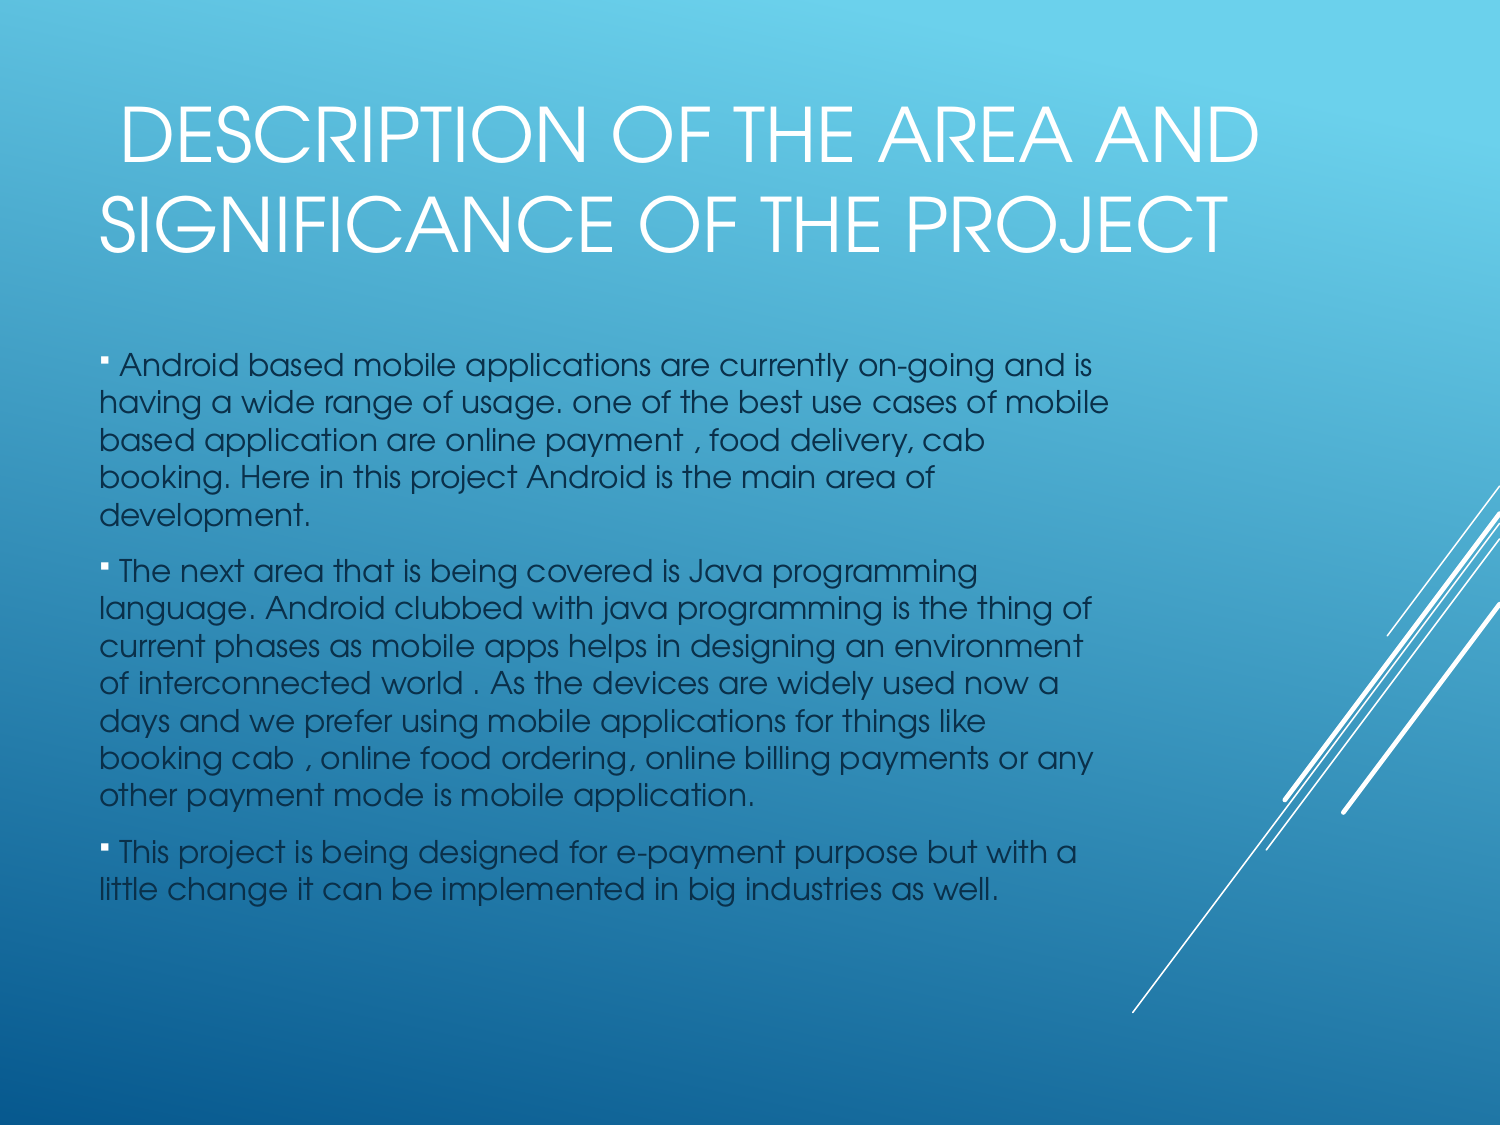

# Description of the area and 	significance of the project
 Android based mobile applications are currently on-going and is having a wide range of usage. one of the best use cases of mobile based application are online payment , food delivery, cab booking. Here in this project Android is the main area of development.
 The next area that is being covered is Java programming language. Android clubbed with java programming is the thing of current phases as mobile apps helps in designing an environment of interconnected world . As the devices are widely used now a days and we prefer using mobile applications for things like booking cab , online food ordering, online billing payments or any other payment mode is mobile application.
 This project is being designed for e-payment purpose but with a little change it can be implemented in big industries as well.